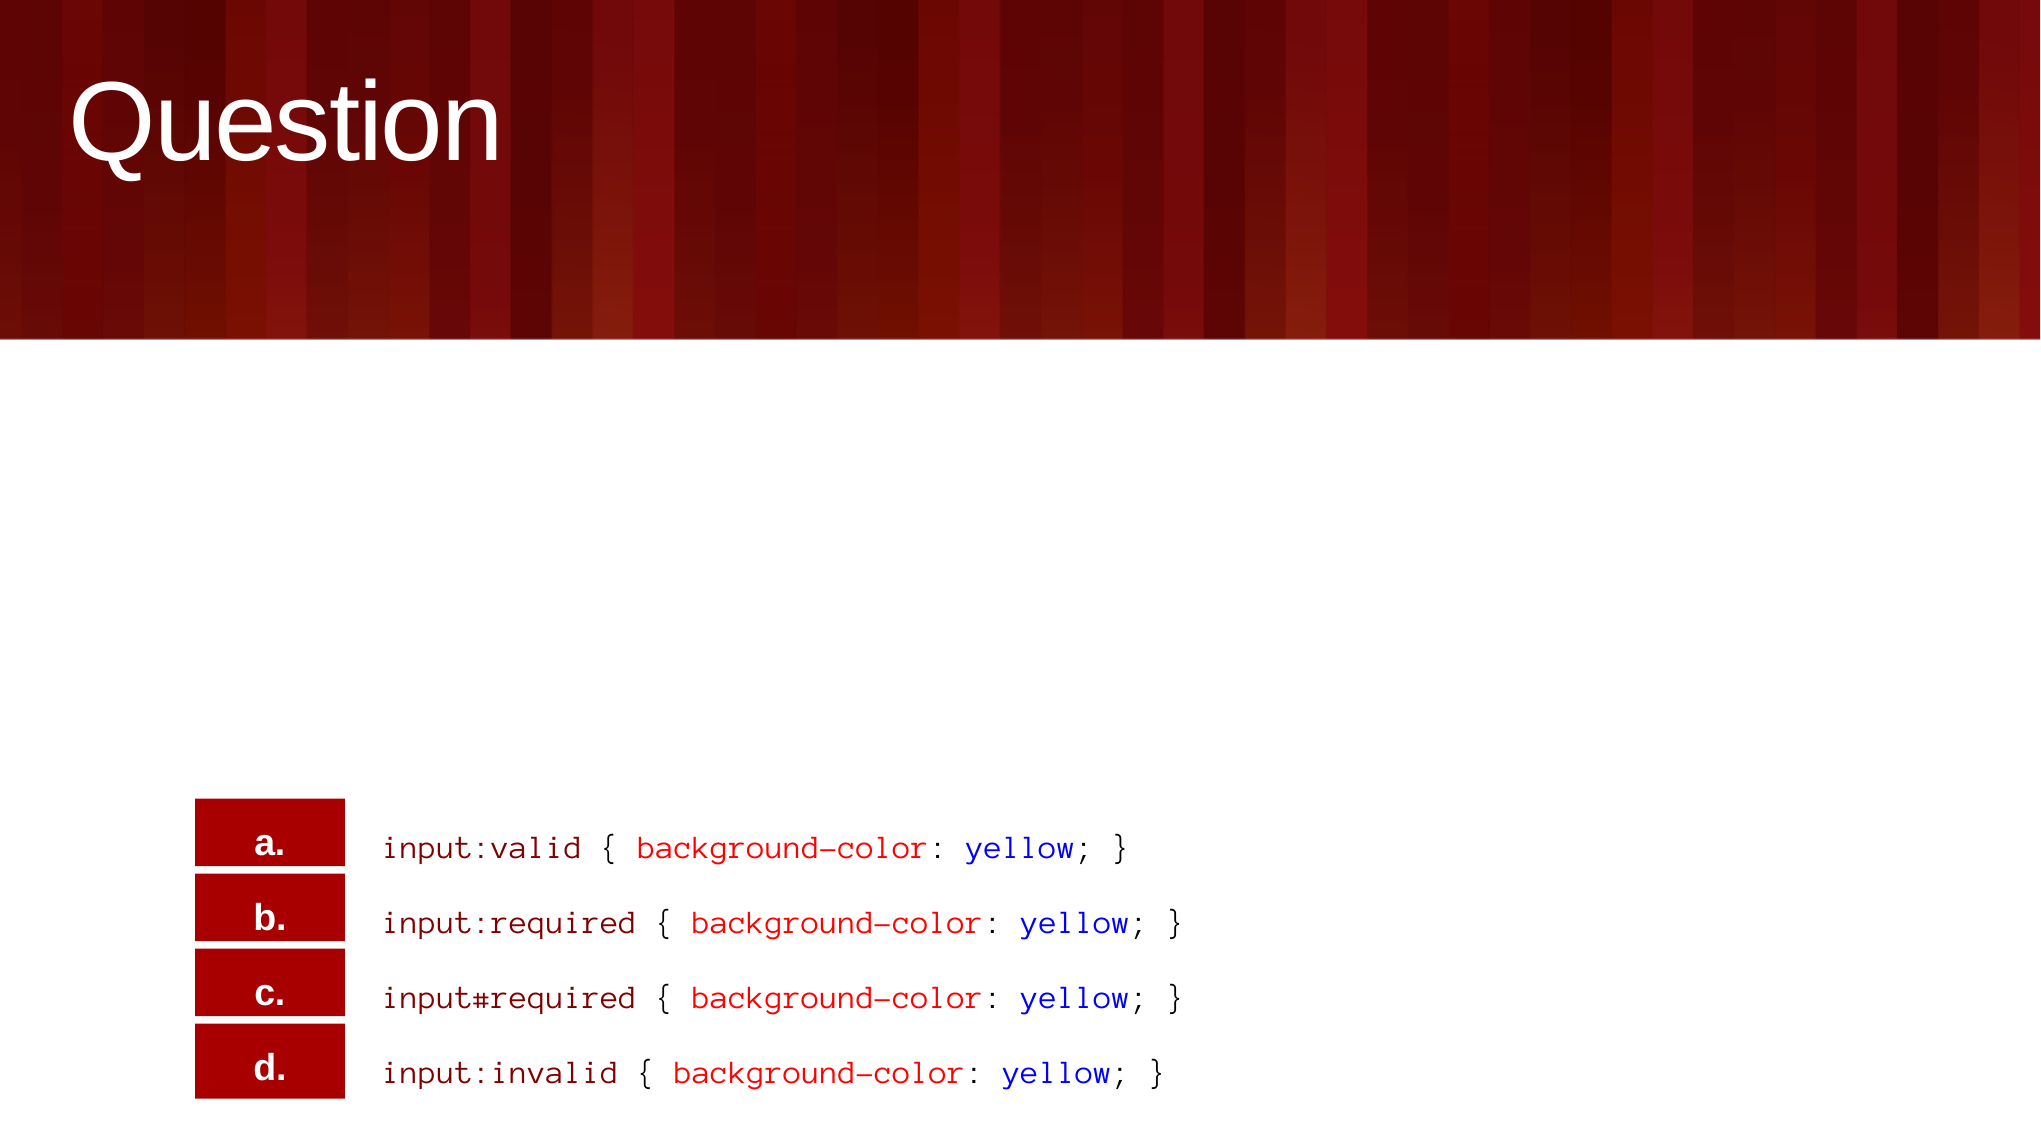

# Question
You have a web application.

You need to ensure all textboxes that are required have a yellow background.

What should you add to the stylesheet?
a.
input:valid { background-color: yellow; }

b.
input:required { background-color: yellow; }
c.
input#required { background-color: yellow; }
d.
input:invalid { background-color: yellow; }